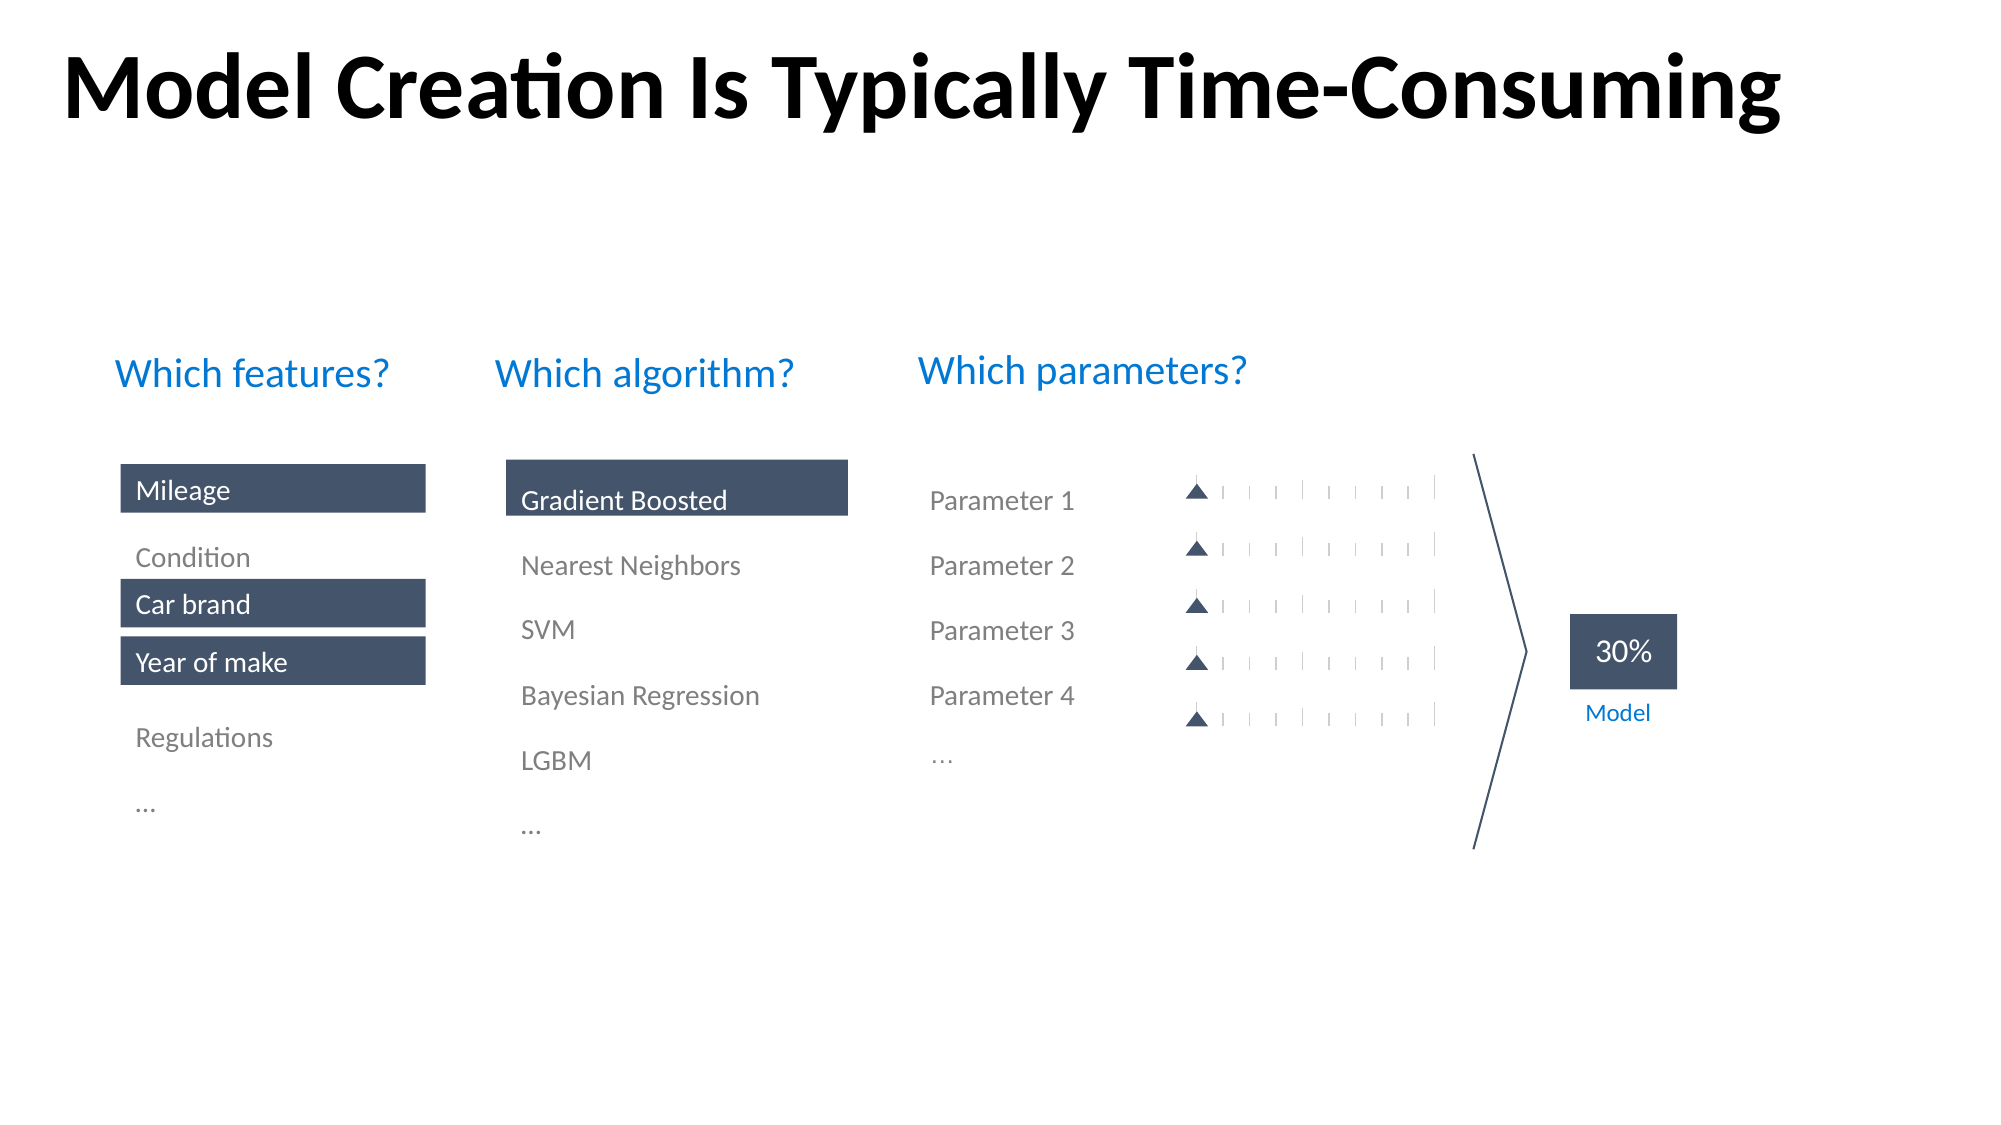

# Model Creation Is Typically Time-Consuming
Which parameters?
Which features?
Which algorithm?

Mileage
Condition
Car brand
Year of make
Regulations
…
Gradient Boosted
Nearest Neighbors
SVM
Bayesian Regression
LGBM
…
Parameter 1
Parameter 2
Parameter 3
Parameter 4
…
Gradient Boosted
Mileage

Car brand

30%
Year of make

Model